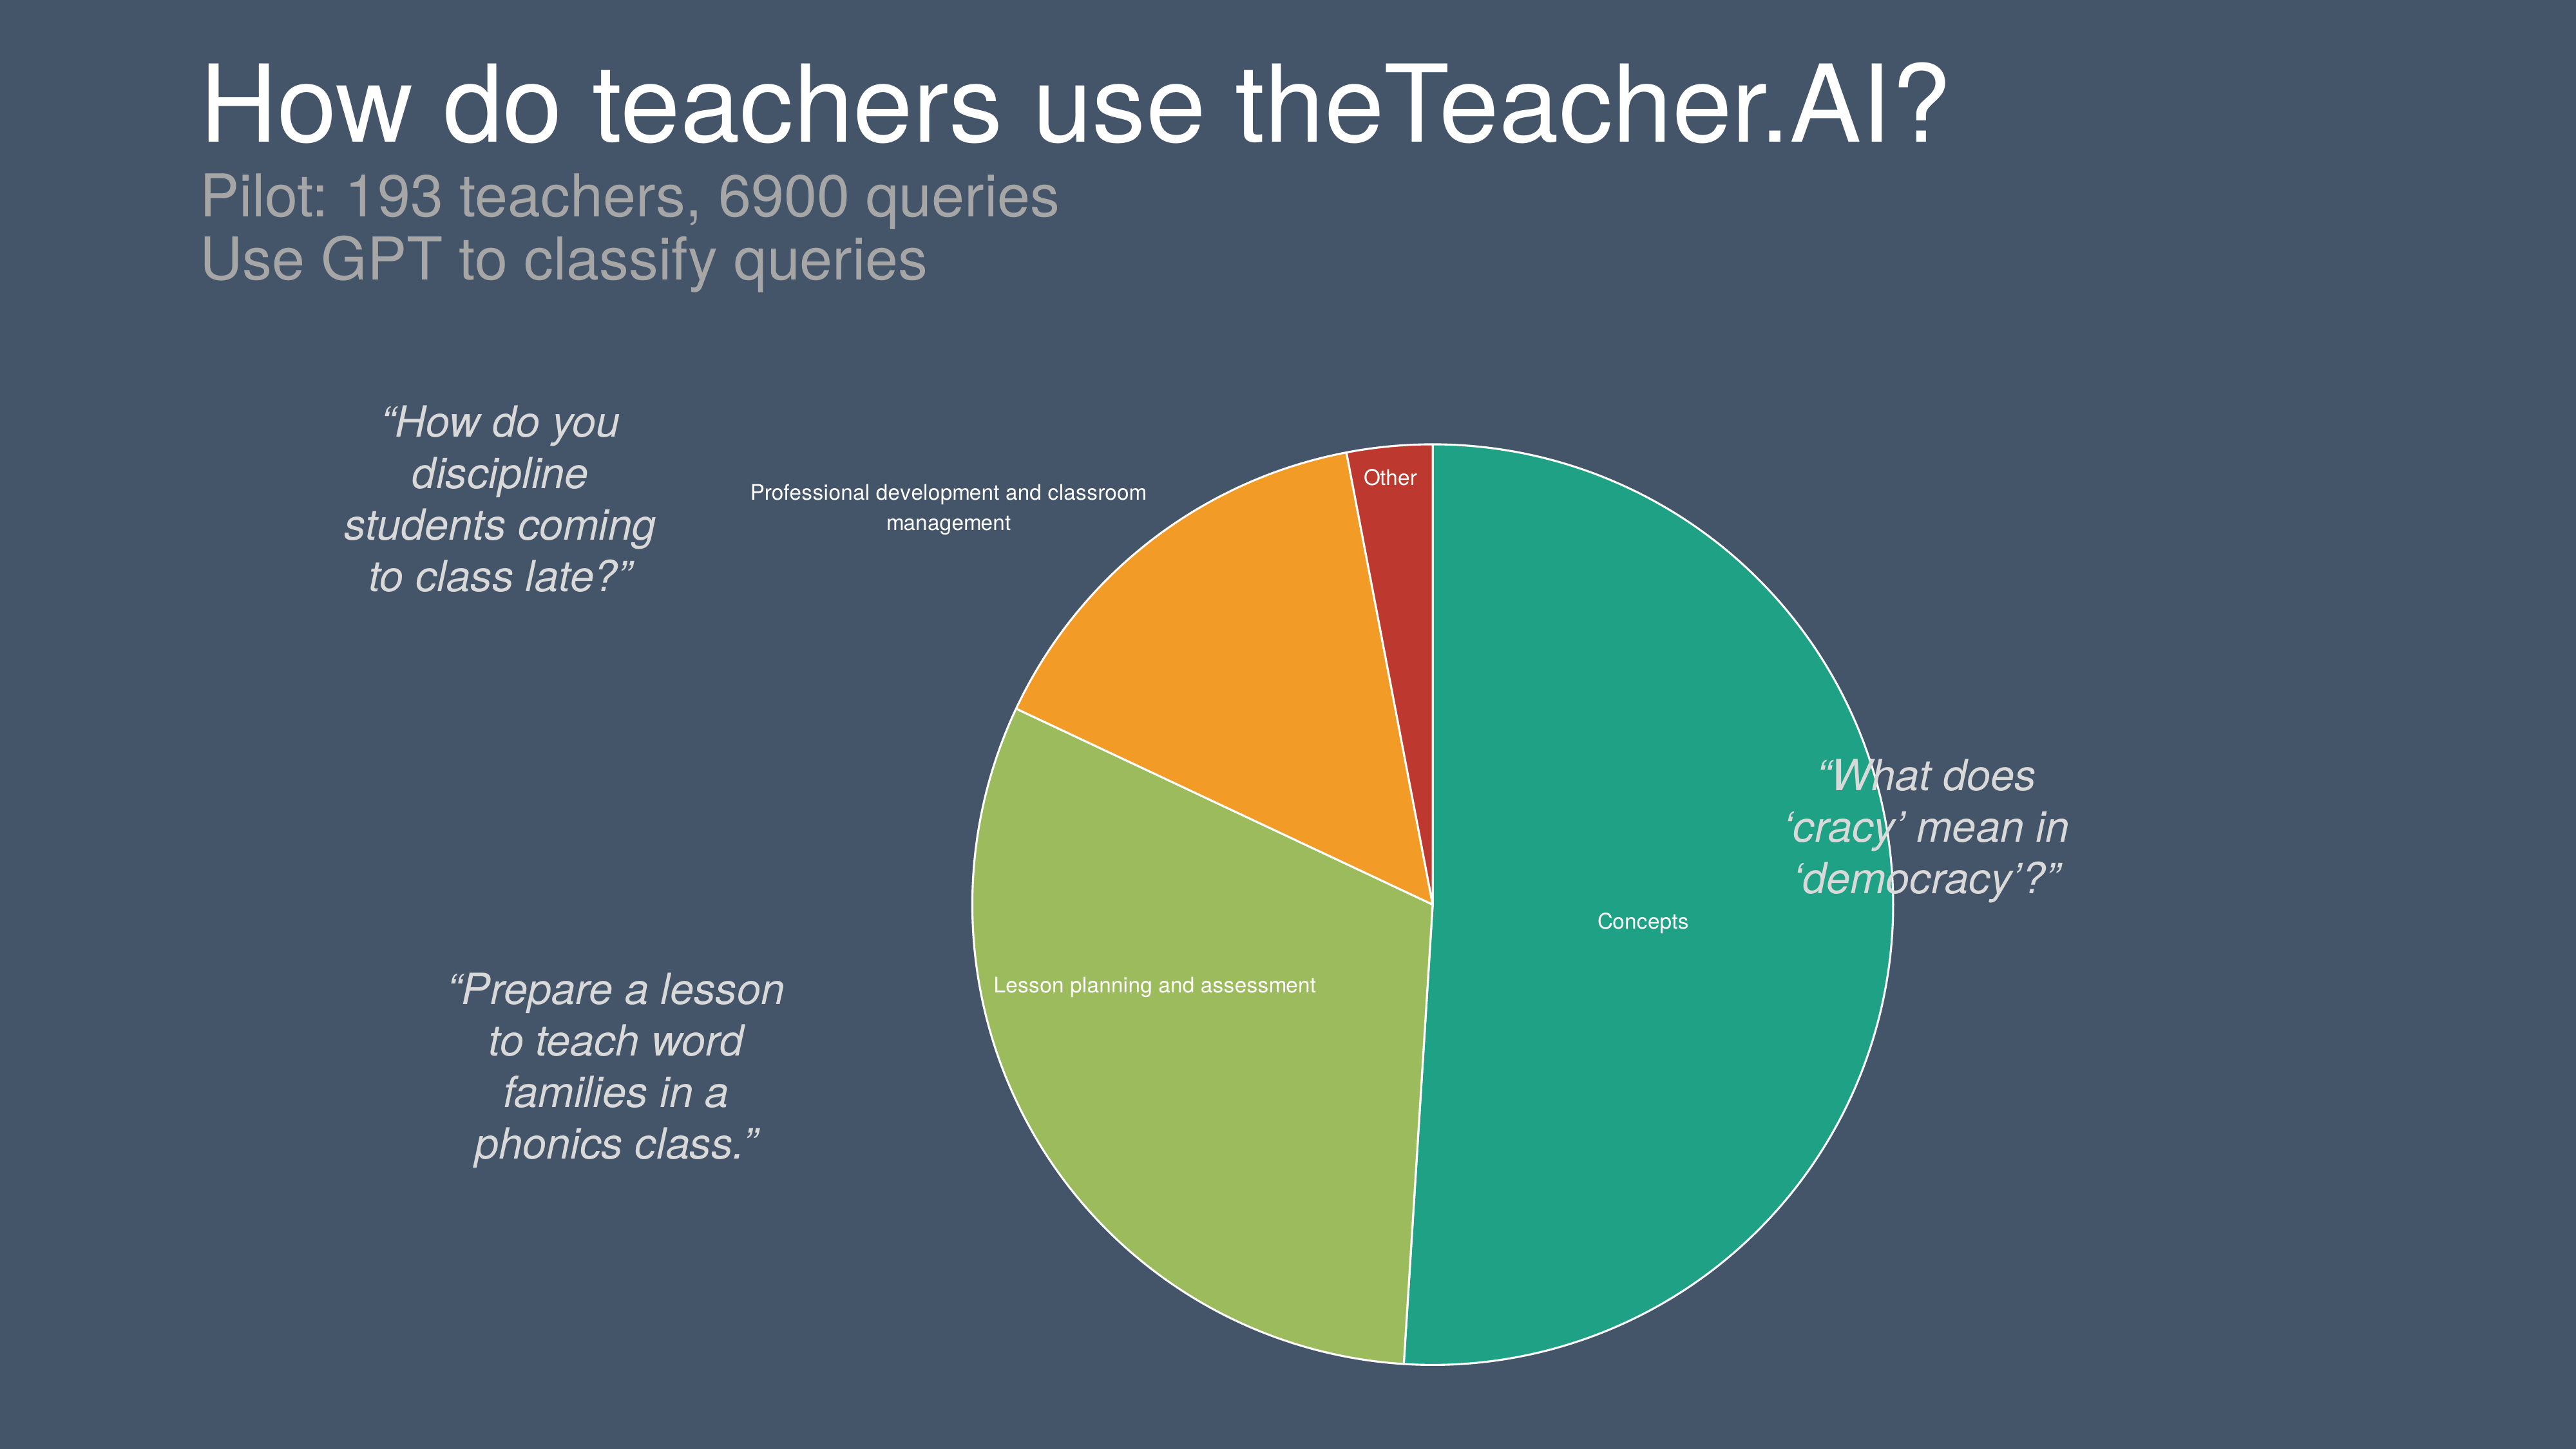

How do teachers use theTeacher.AI?
Pilot: 193 teachers, 6900 queries
Use GPT to classify queries

### Chart

| Category | Proportion of Queries |
|---|---|
| Concepts | 0.51 |
| Lesson planning and assessment | 0.31 |
| Professional development and classroom management | 0.15 |
| Other | 0.029999999999999916 |
“How do you discipline students coming to class late?”
“What does ‘cracy’ mean in ‘democracy’?”
“Prepare a lesson to teach word families in a phonics class.”